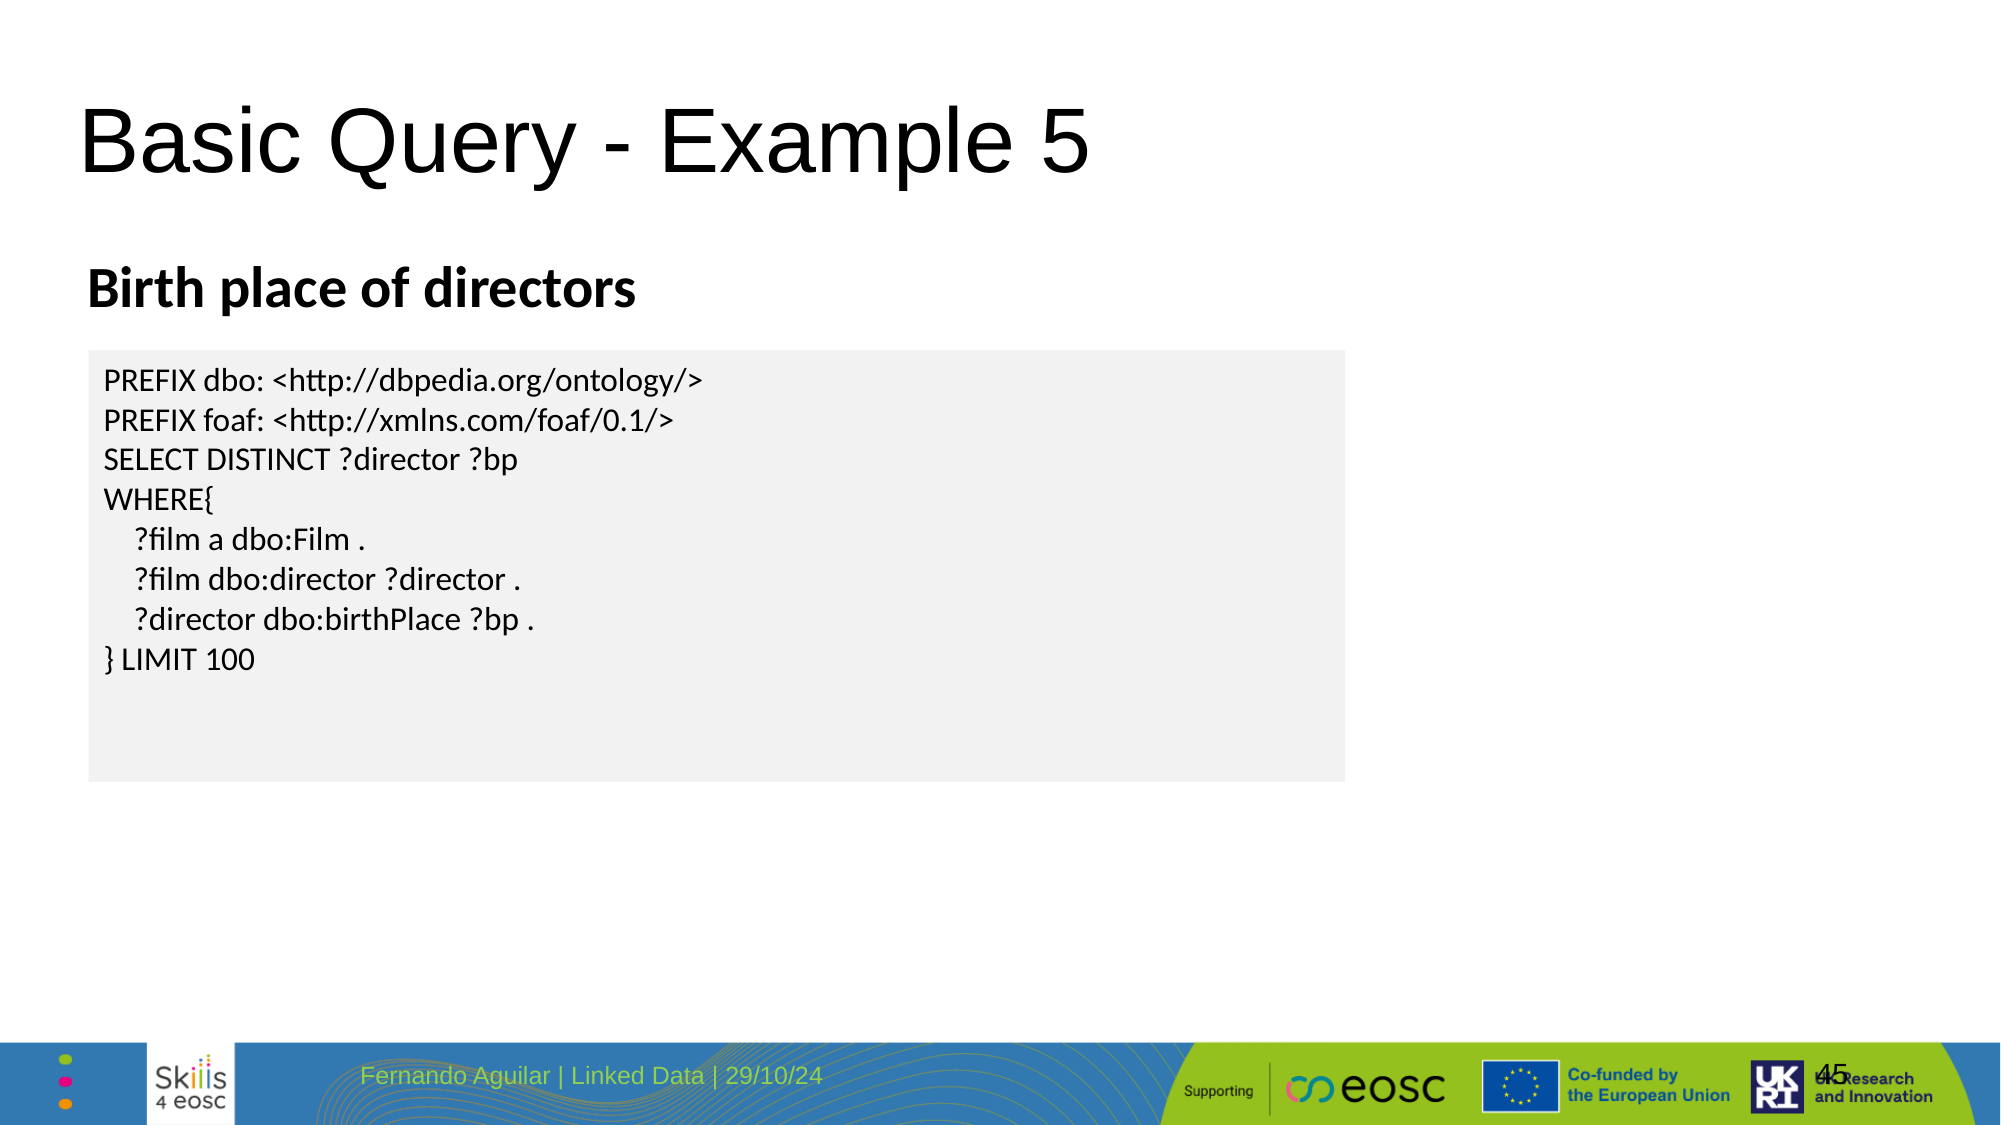

# Basic Query - Example 5
Birth place of directors

PREFIX dbo: <http://dbpedia.org/ontology/>
PREFIX foaf: <http://xmlns.com/foaf/0.1/>
SELECT DISTINCT ?director ?bp
WHERE{
    ?film a dbo:Film .
    ?film dbo:director ?director .
    ?director dbo:birthPlace ?bp .
} LIMIT 100
45
Fernando Aguilar | Linked Data | 29/10/24